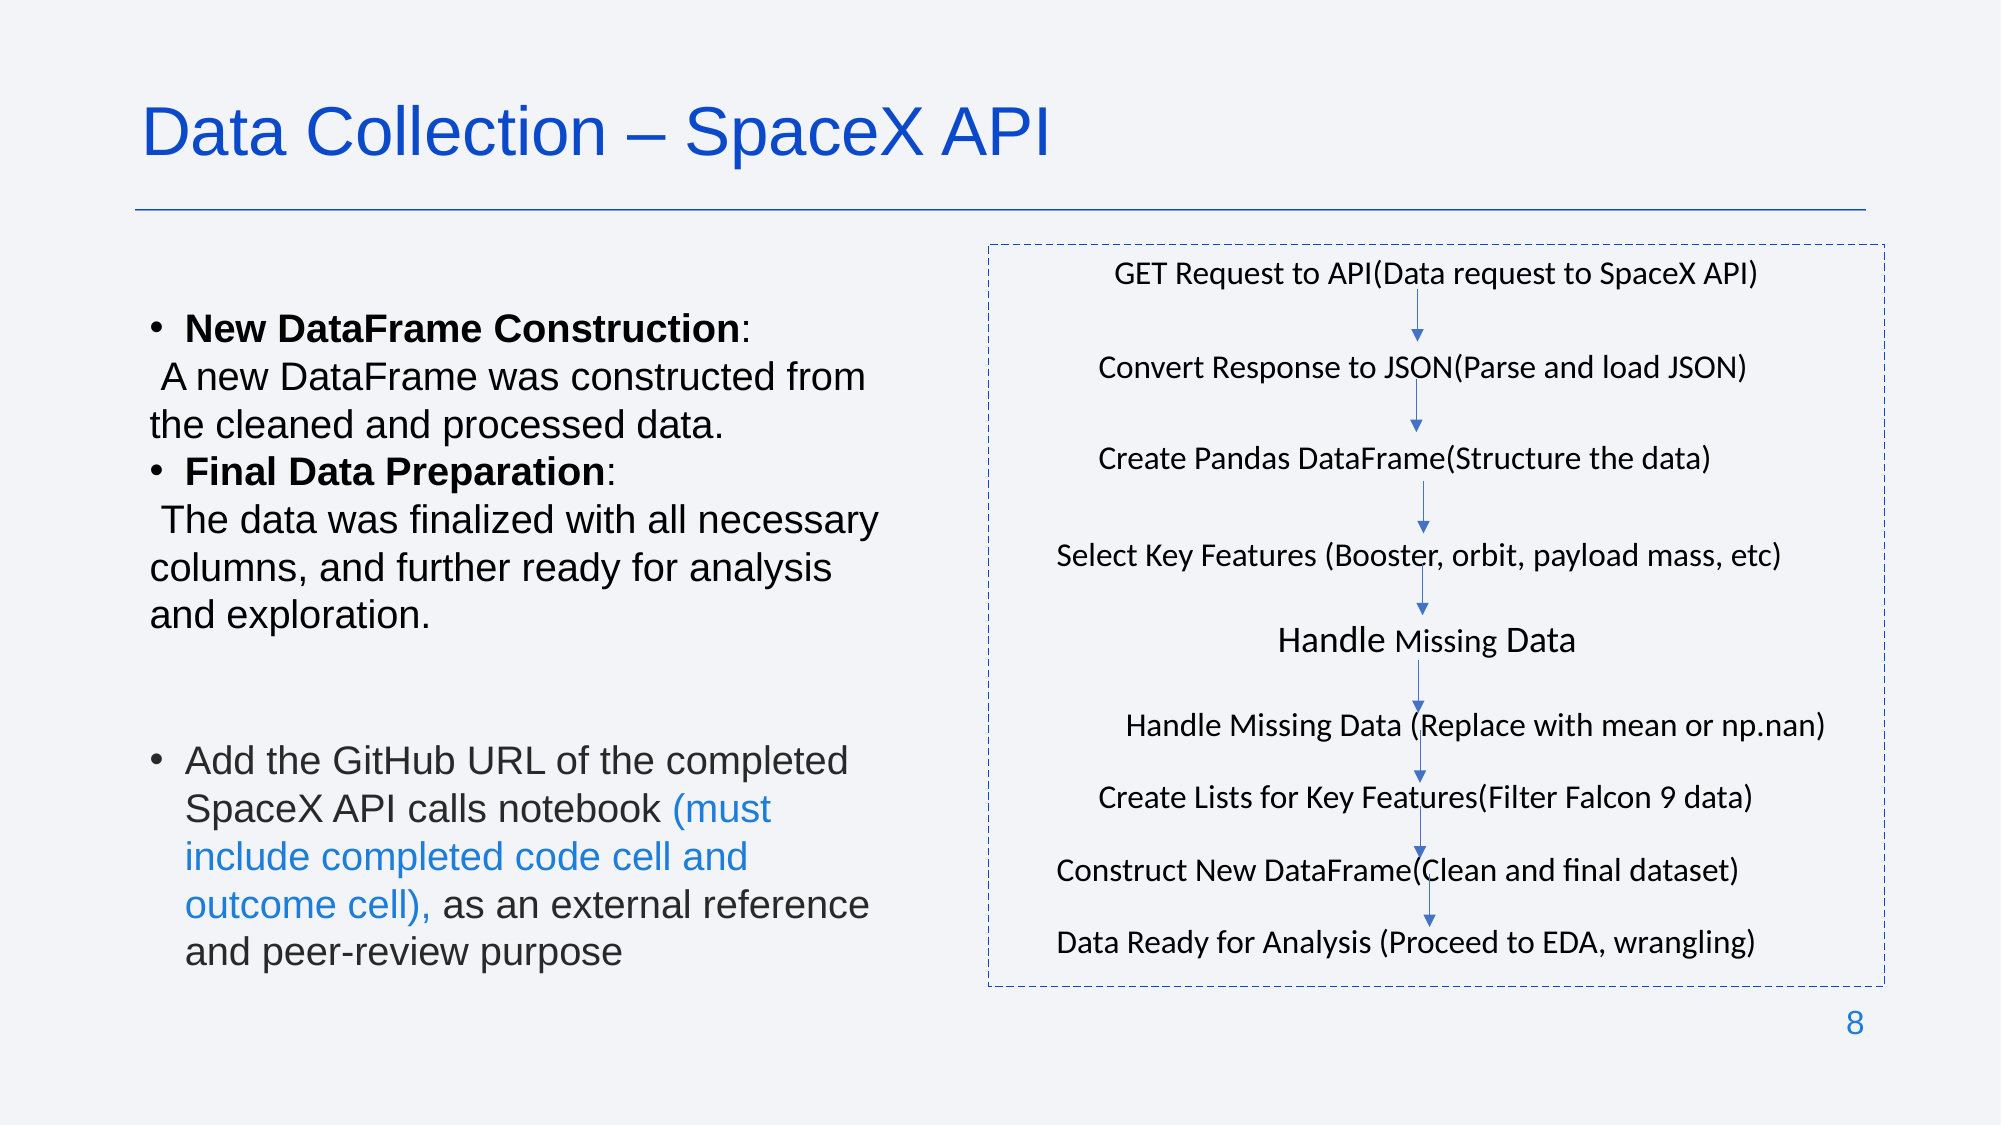

Data Collection – SpaceX API
GET Request to API(Data request to SpaceX API)

New DataFrame Construction:
 A new DataFrame was constructed from the cleaned and processed data.
Final Data Preparation:
 The data was finalized with all necessary columns, and further ready for analysis and exploration.

Add the GitHub URL of the completed SpaceX API calls notebook (must include completed code cell and outcome cell), as an external reference and peer-review purpose

Convert Response to JSON(Parse and load JSON)
Create Pandas DataFrame(Structure the data)
Select Key Features (Booster, orbit, payload mass, etc)
Handle Missing Data
Handle Missing Data (Replace with mean or np.nan)
Create Lists for Key Features(Filter Falcon 9 data)
Construct New DataFrame(Clean and final dataset)
Data Ready for Analysis (Proceed to EDA, wrangling)
8